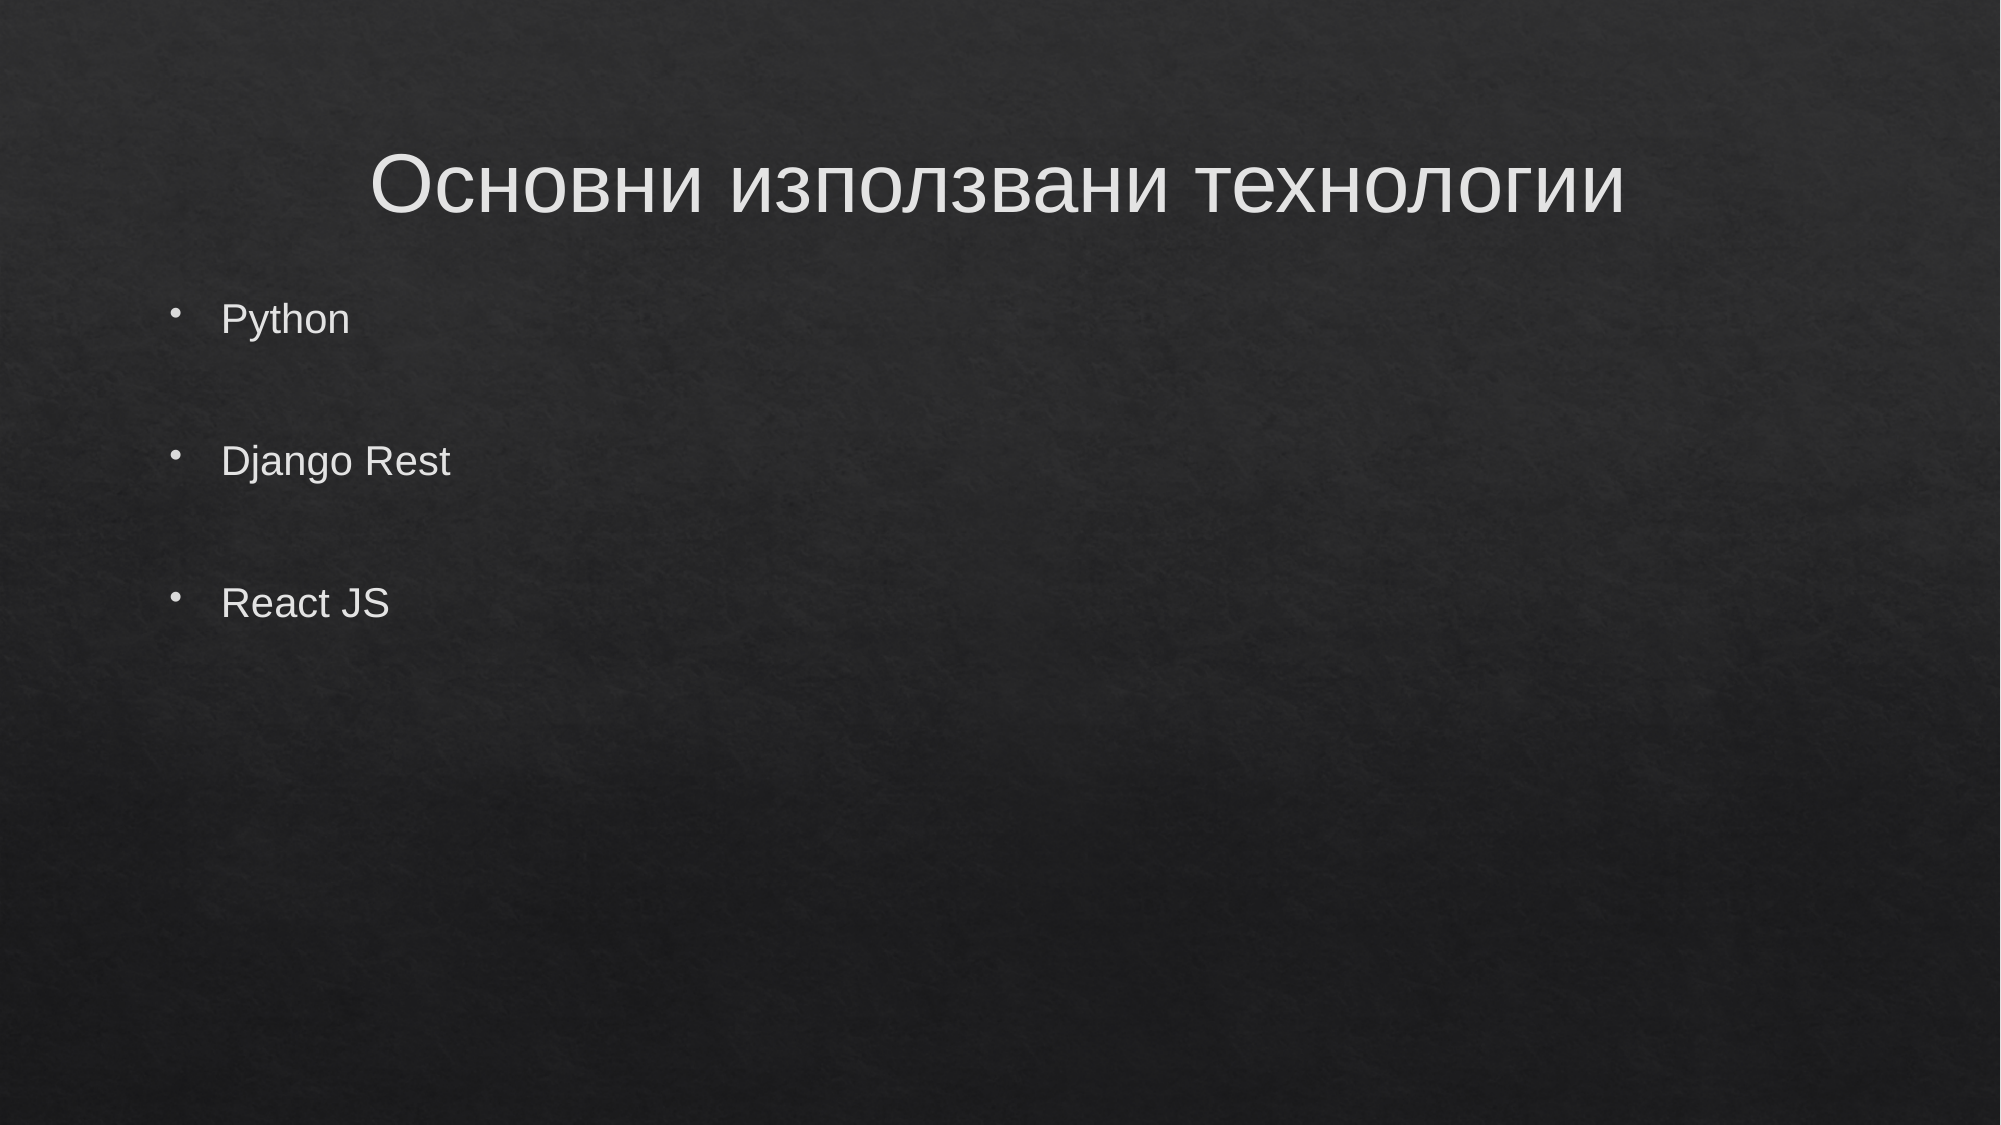

Основни използвани технологии
Python

Django Rest

React JS